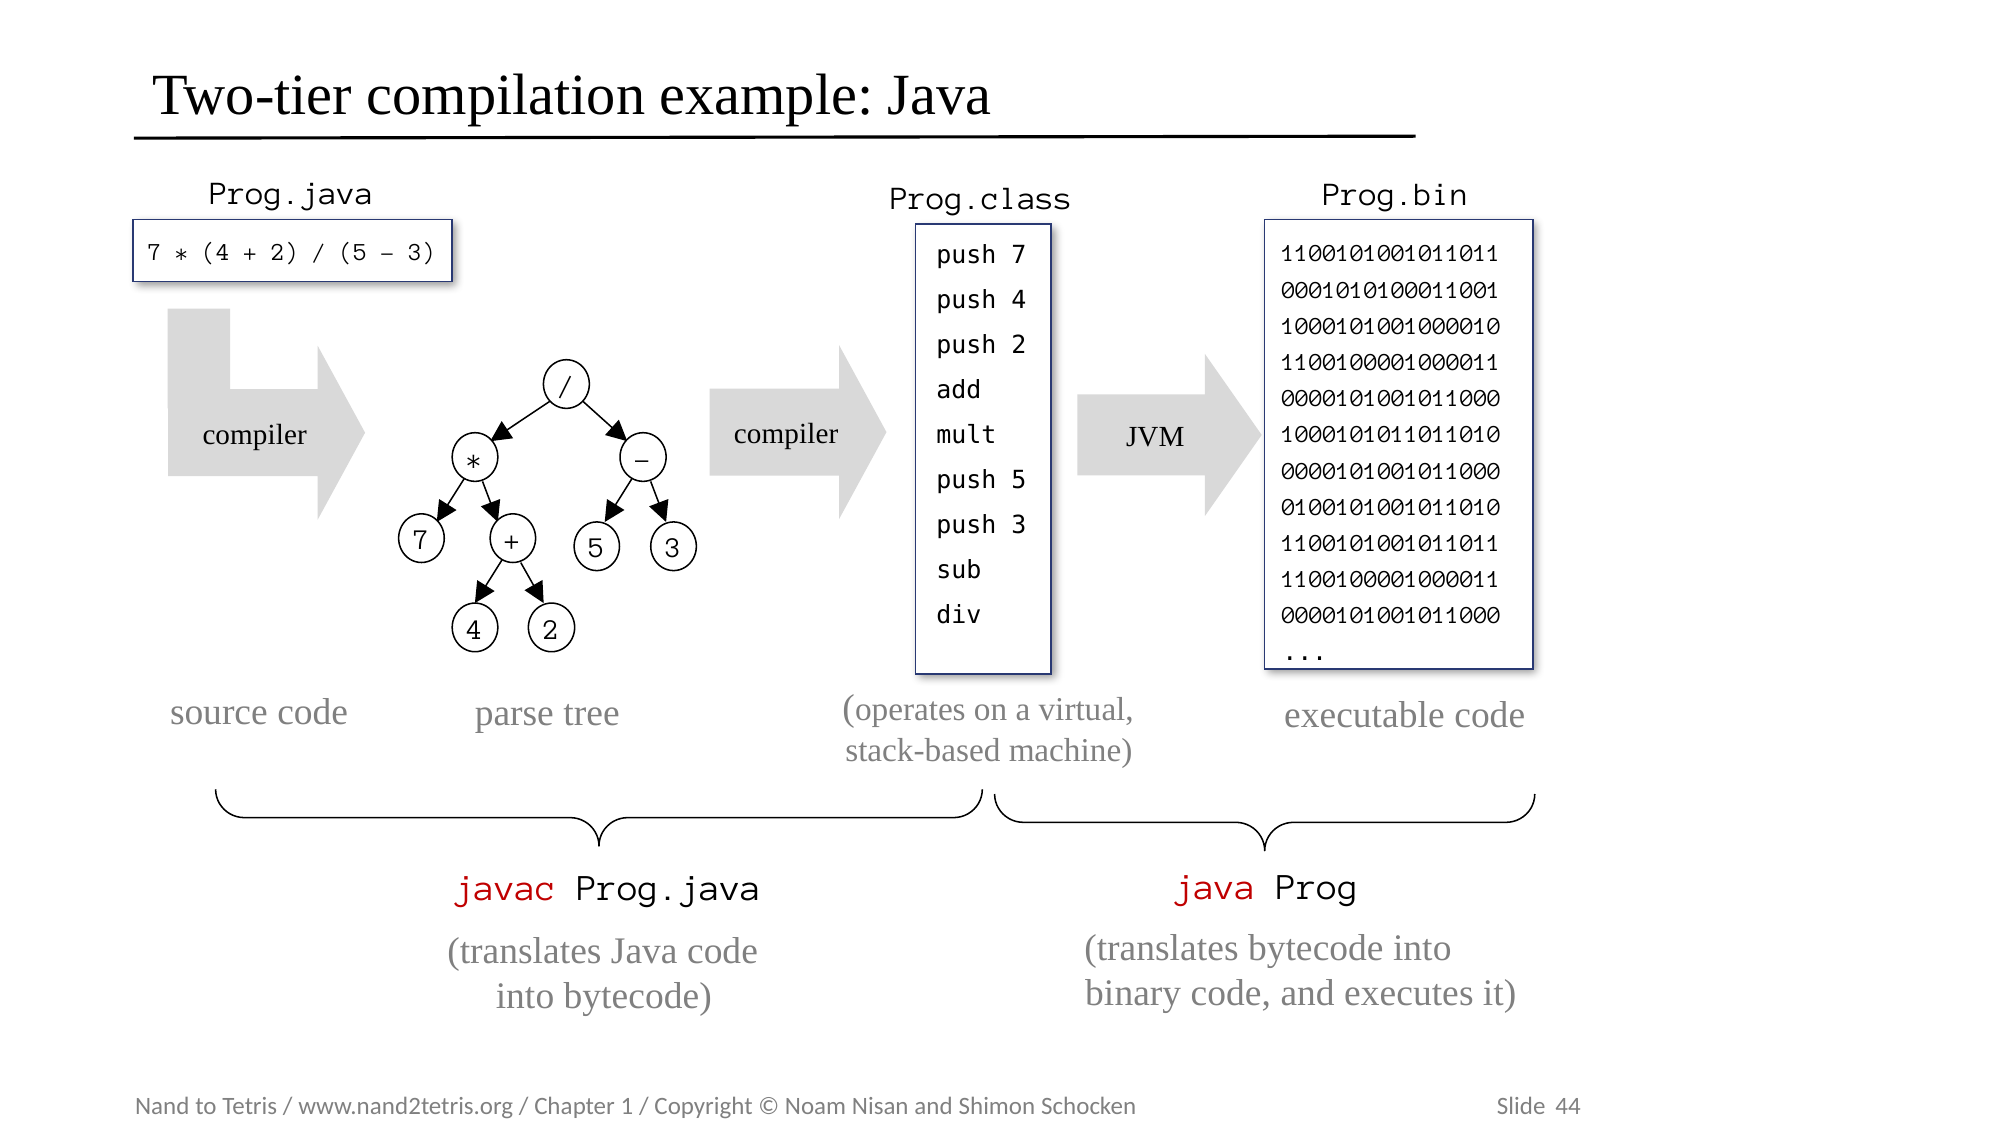

# Two-tier compilation example: Java
Prog.java
Prog.bin
Prog.class
7 * (4 + 2) / (5 – 3)
1100101001011011
0001010100011001
1000101001000010
1100100001000011
0000101001011000
1000101011011010
0000101001011000
0100101001011010
1100101001011011
1100100001000011
0000101001011000
...
JVM
push 7
push 4
push 2
add
mult
push 5
push 3
sub
div

compiler
compiler
/

*
–

7
+
5
3

4
2
(operates on a virtual, stack-based machine)
source code
parse tree
executable code

java Prog
javac Prog.java
(translates bytecode into
 binary code, and executes it)
(translates Java code into bytecode)